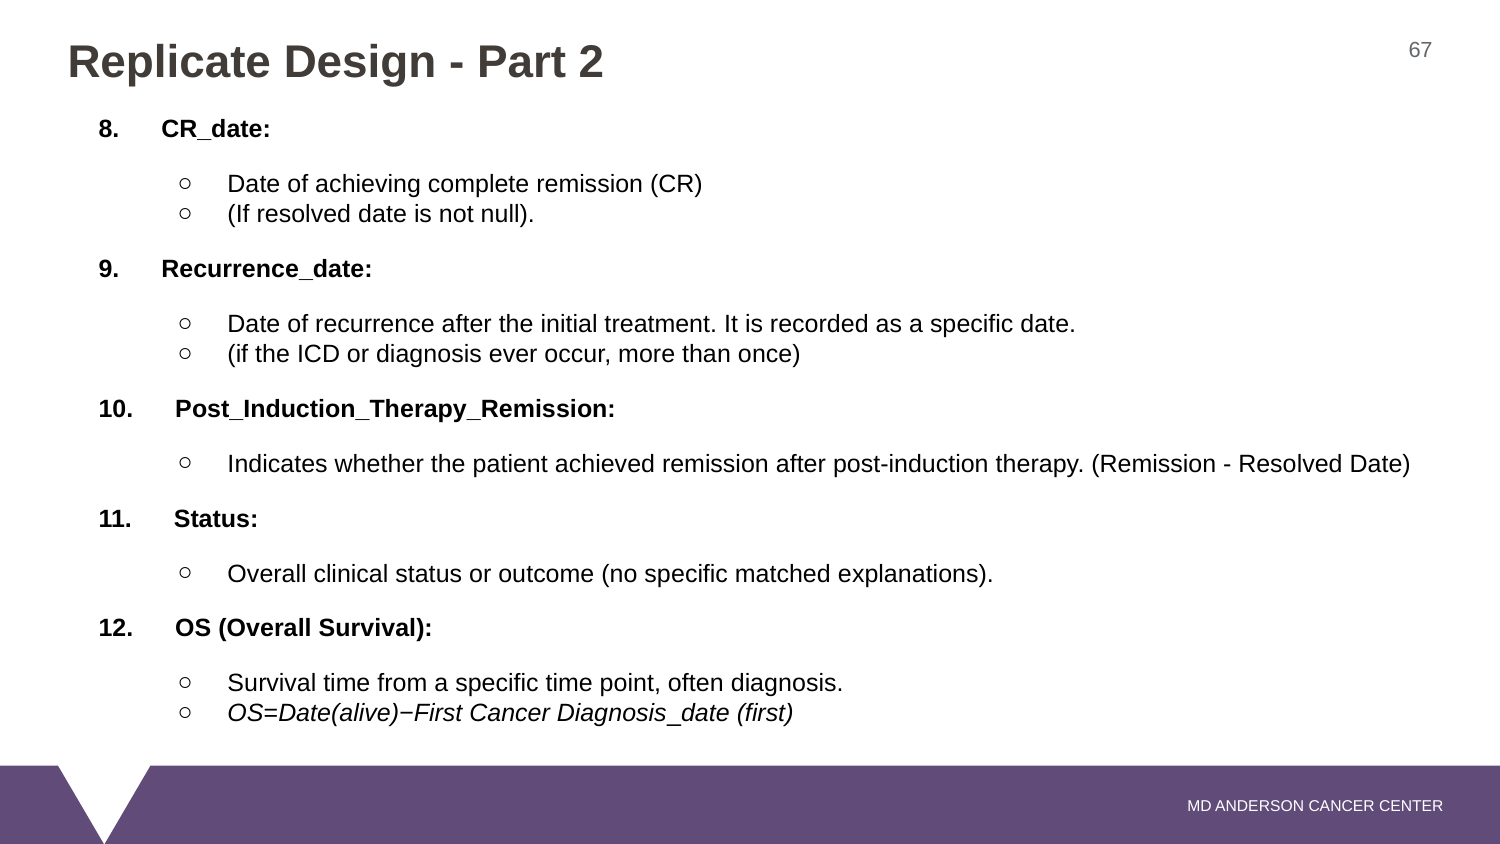

# Replicate Design - Part 2
67
   8.      CR_date:
Date of achieving complete remission (CR)
(If resolved date is not null).
   9.      Recurrence_date:
Date of recurrence after the initial treatment. It is recorded as a specific date.
(if the ICD or diagnosis ever occur, more than once)
   10.      Post_Induction_Therapy_Remission:
Indicates whether the patient achieved remission after post-induction therapy. (Remission - Resolved Date)
   11.      Status:
Overall clinical status or outcome (no specific matched explanations).
   12.      OS (Overall Survival):
Survival time from a specific time point, often diagnosis.
OS=Date(alive)−First Cancer Diagnosis_date (first)